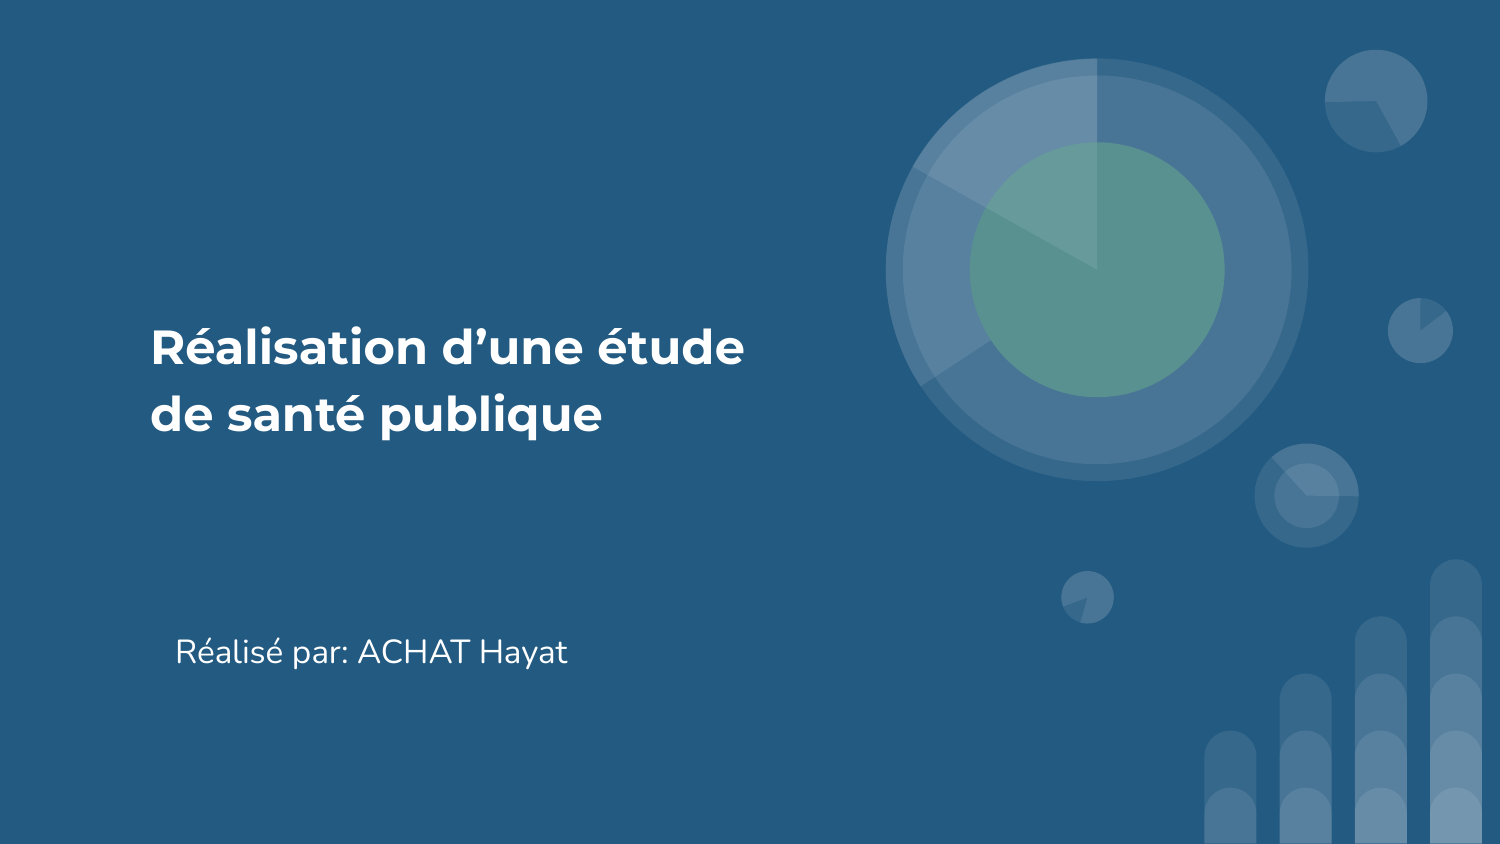

# Réalisation d’une étude de santé publique

Réalisé par: ACHAT Hayat